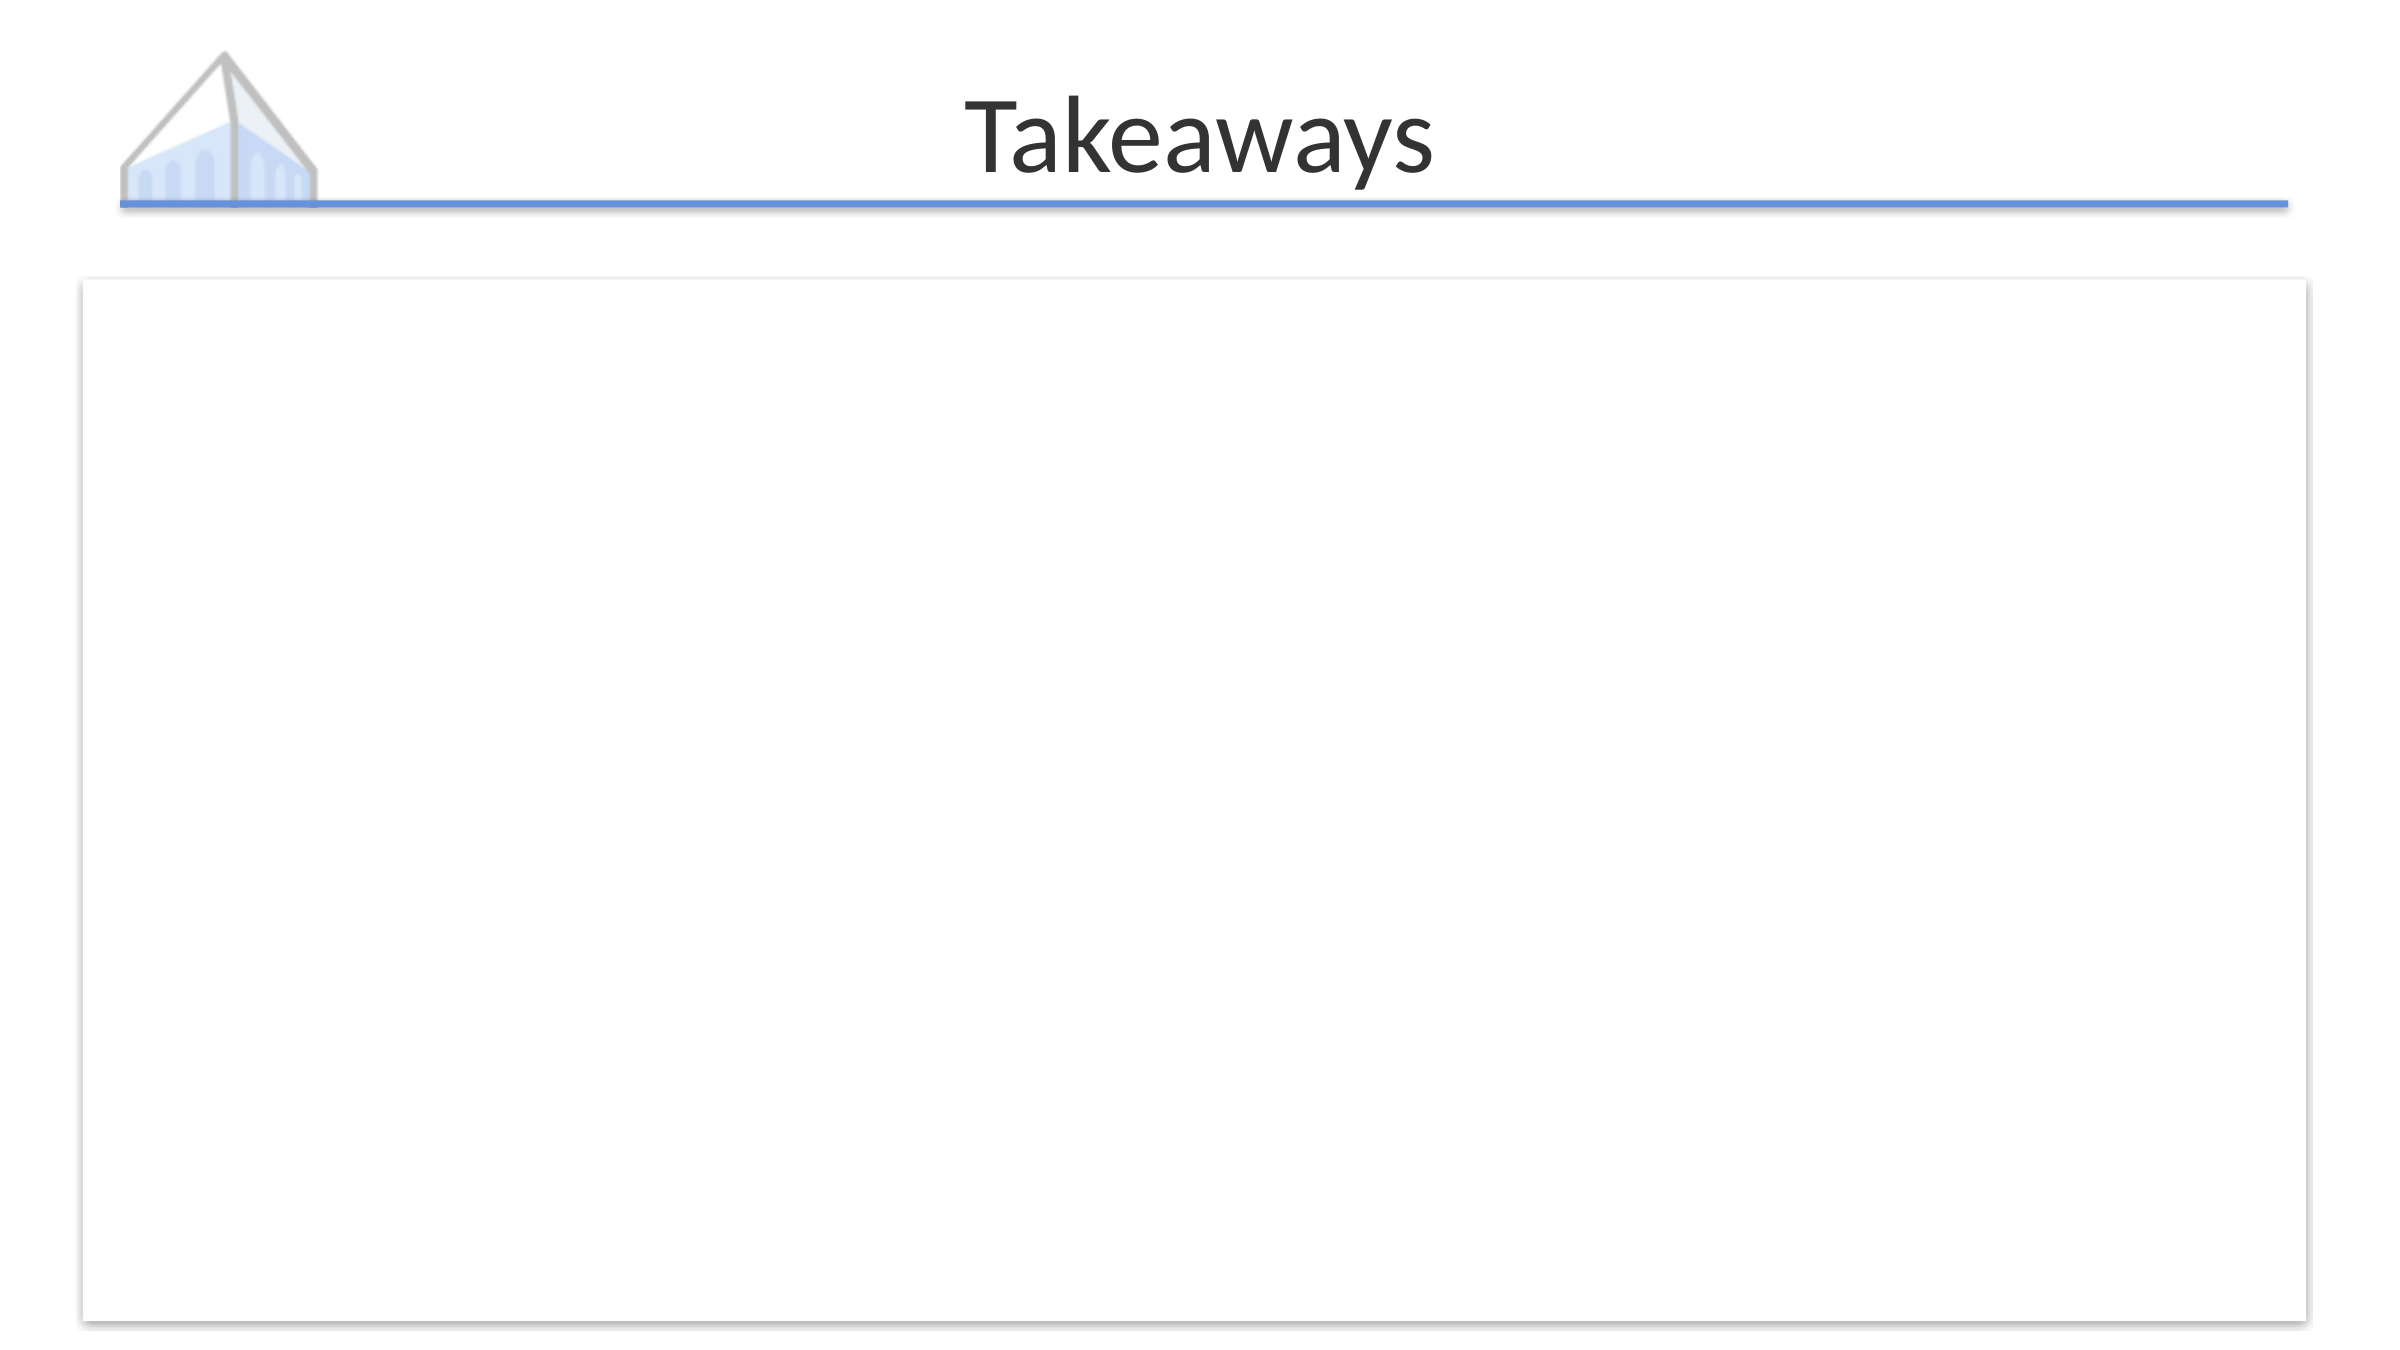

# Takeaways
LaP3 is a meta-algorithm for black-box path planning which:

Repeatedly constructs a partition tree of regions, and samples from a leaf according to MCTS

Is designed according to theory
Partitions in a latent space
Uses the theoretically justified UCB metric

Substantially outperforms strong baselines across multiple diverse domains